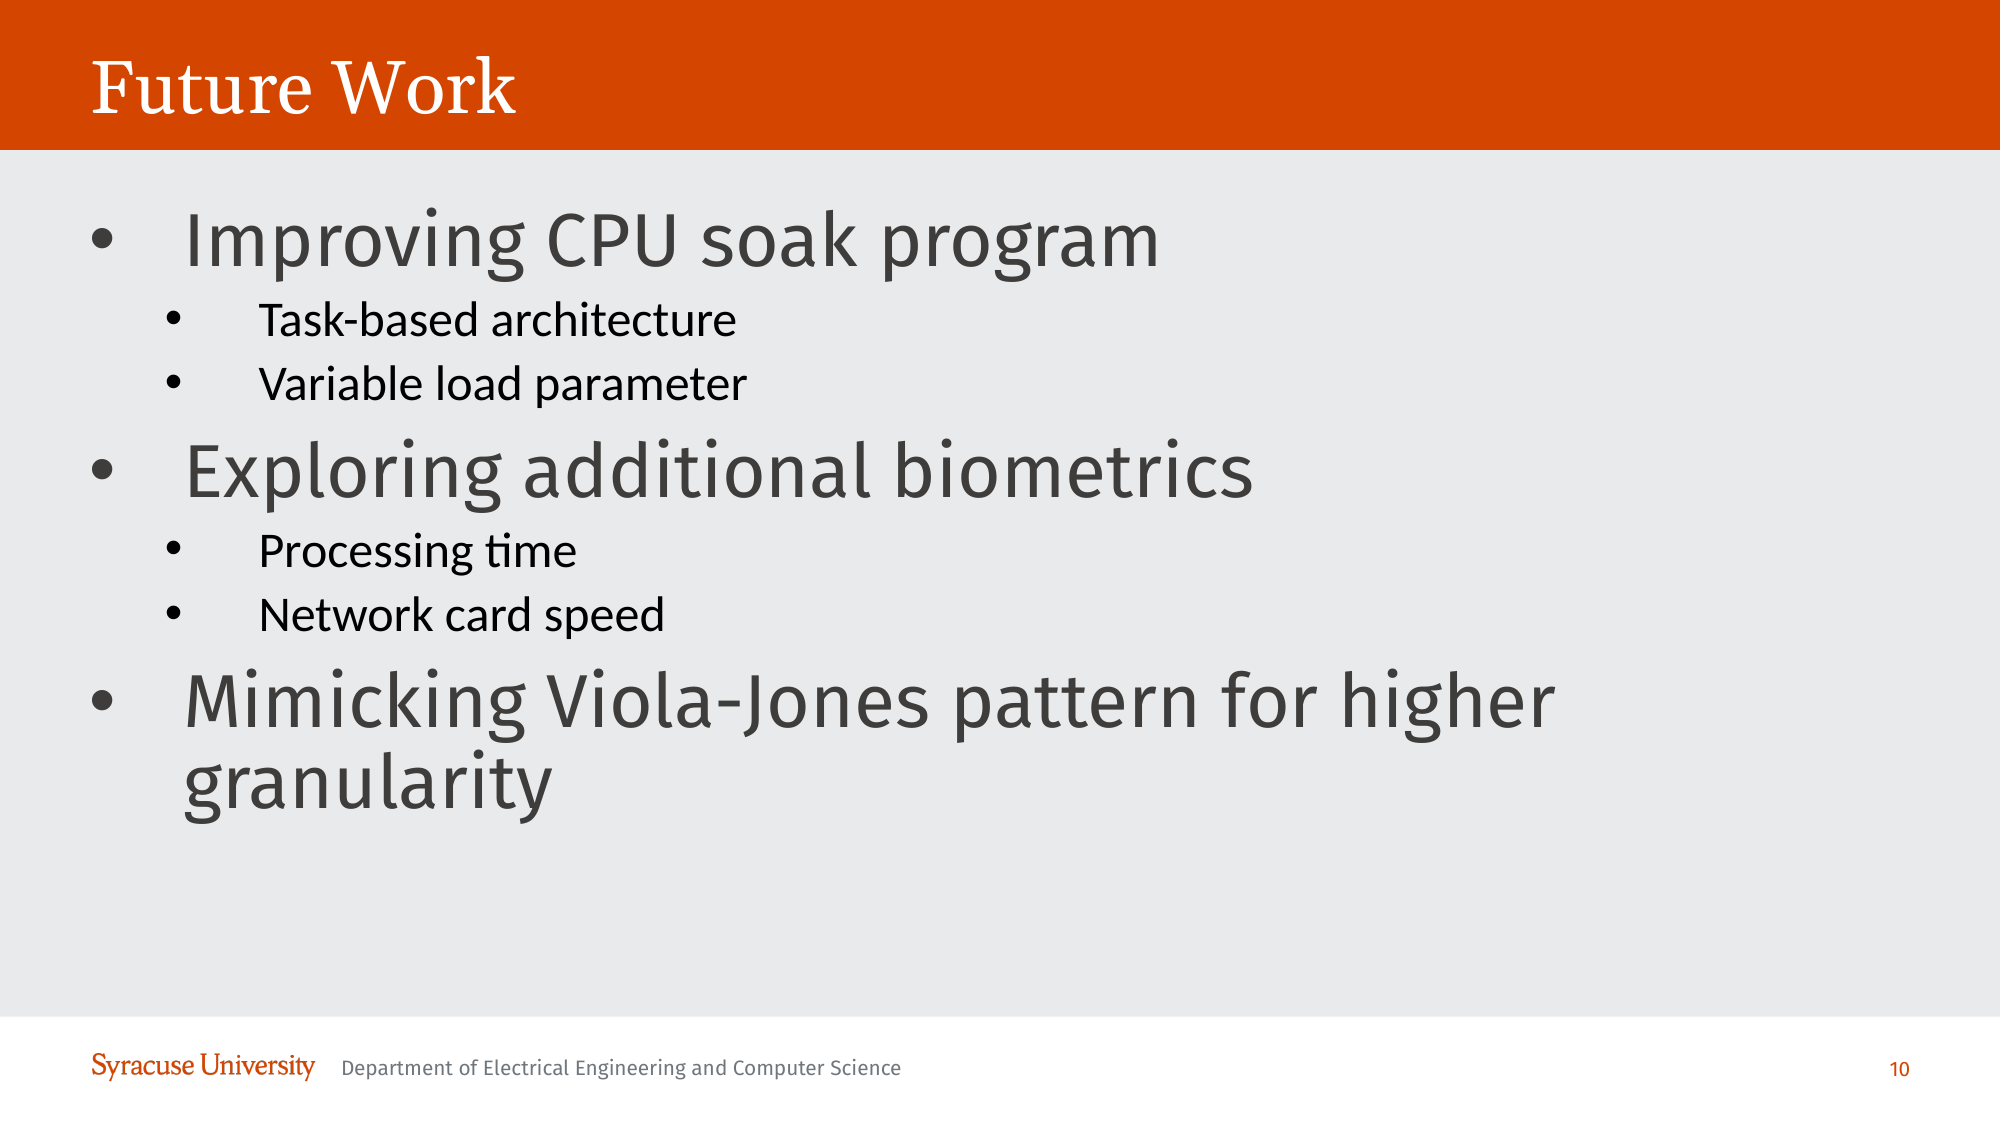

# Future Work
Improving CPU soak program
Task-based architecture
Variable load parameter
Exploring additional biometrics
Processing time
Network card speed
Mimicking Viola-Jones pattern for higher granularity
Department of Electrical Engineering and Computer Science
10